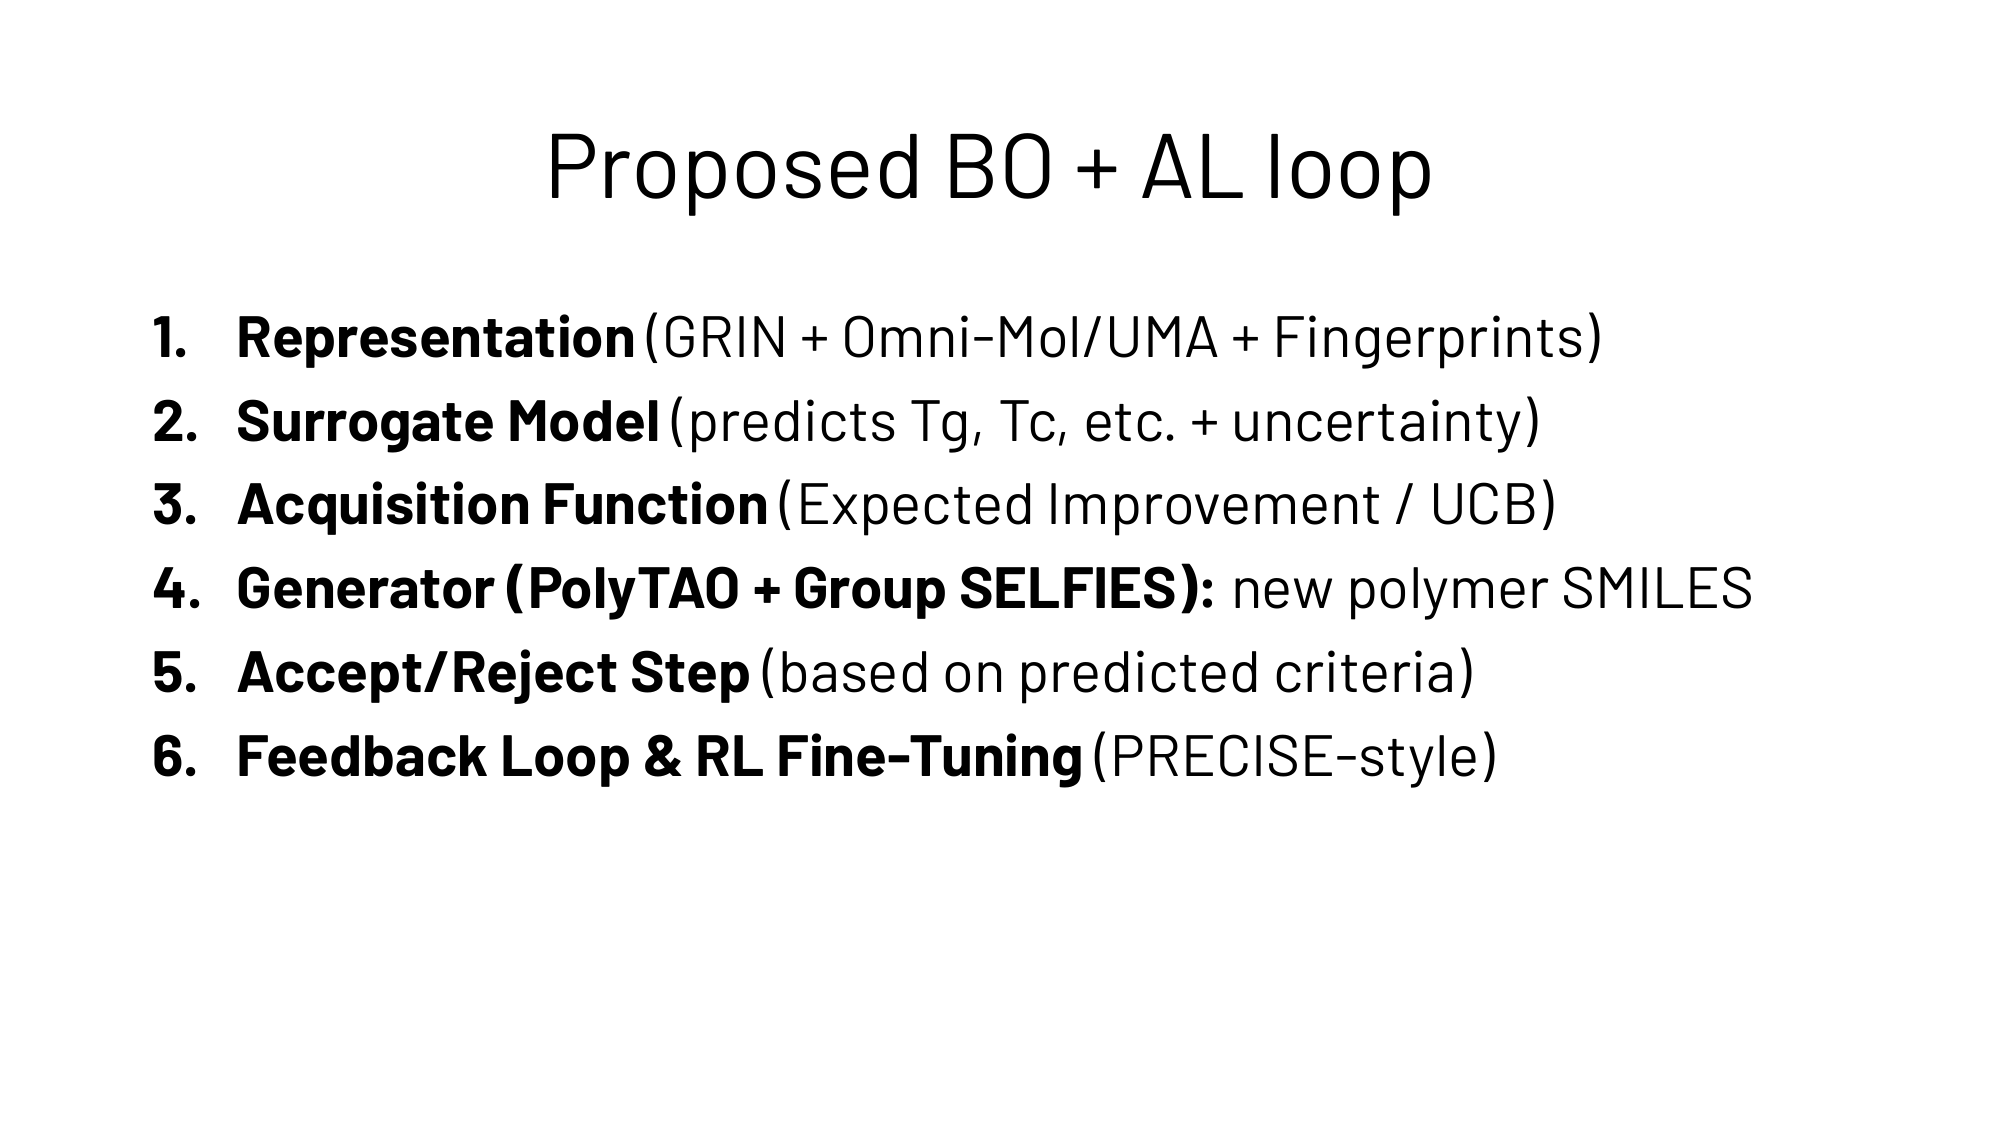

# Proposed BO + AL loop
Representation (GRIN + Omni-Mol/UMA + Fingerprints)
Surrogate Model (predicts Tg, Tc, etc. + uncertainty)
Acquisition Function (Expected Improvement / UCB)
Generator (PolyTAO + Group SELFIES): new polymer SMILES
Accept/Reject Step (based on predicted criteria)
Feedback Loop & RL Fine-Tuning (PRECISE-style)